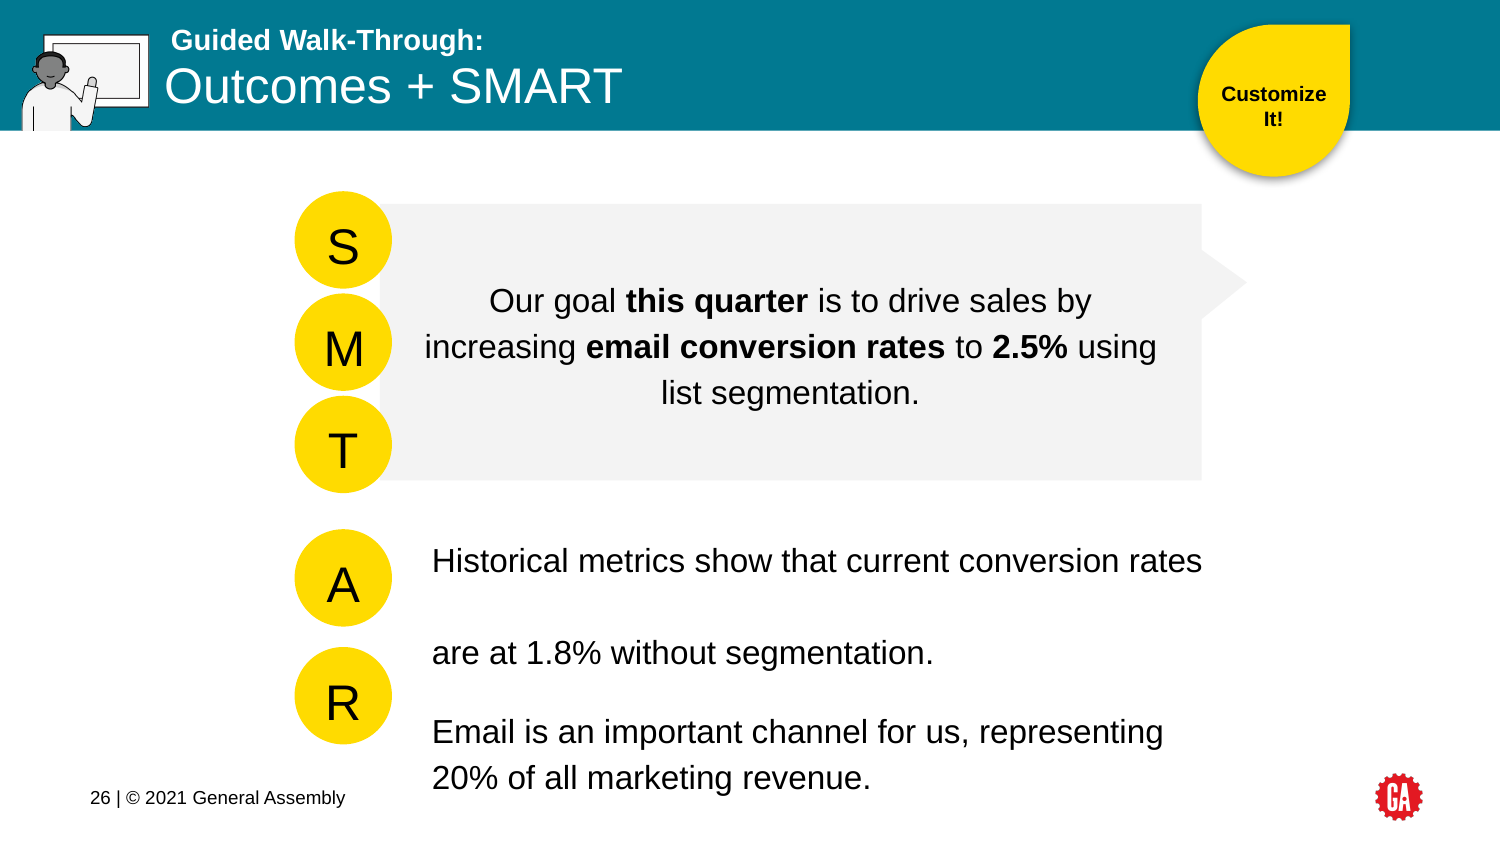

Customize It!

# Outcomes + SMART
S
Our goal this quarter is to drive sales by increasing email conversion rates to 2.5% using list segmentation.
M
T
Historical metrics show that current conversion rates
are at 1.8% without segmentation.
Email is an important channel for us, representing
20% of all marketing revenue.

A
R
26 | © 2021 General Assembly

26